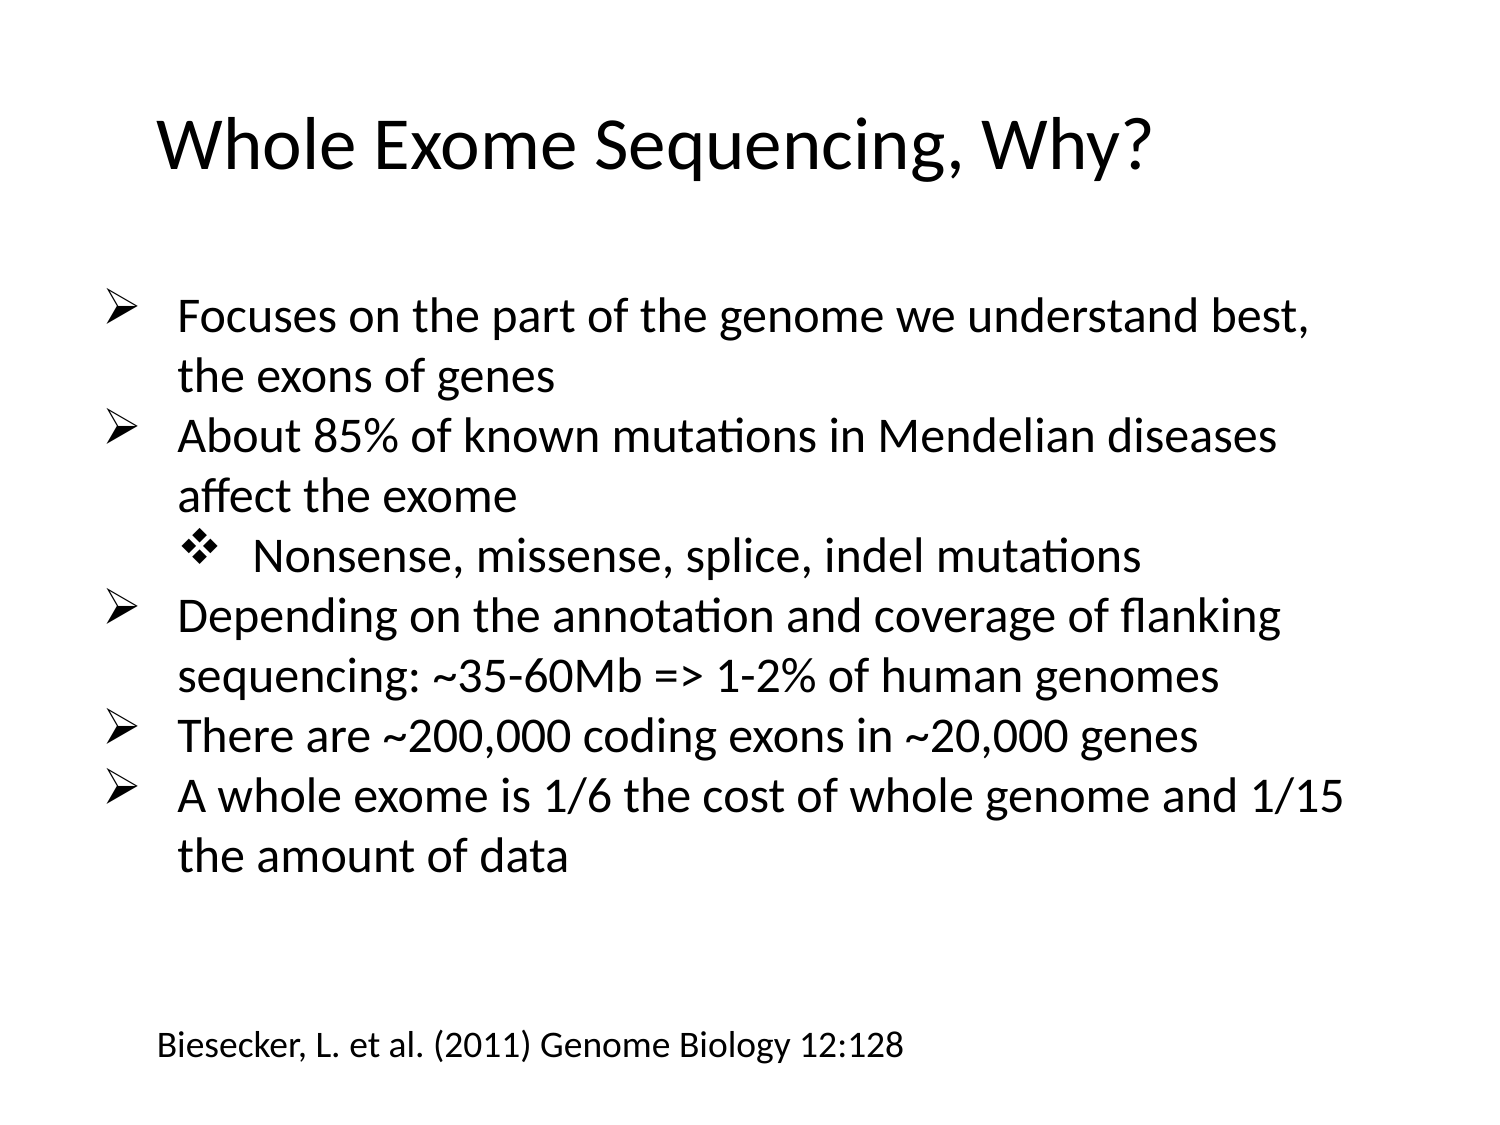

Whole Exome Sequencing, Why?
Focuses on the part of the genome we understand best, the exons of genes
About 85% of known mutations in Mendelian diseases affect the exome
Nonsense, missense, splice, indel mutations
Depending on the annotation and coverage of flanking sequencing: ~35-60Mb => 1-2% of human genomes
There are ~200,000 coding exons in ~20,000 genes
A whole exome is 1/6 the cost of whole genome and 1/15 the amount of data

Biesecker, L. et al. (2011) Genome Biology 12:128